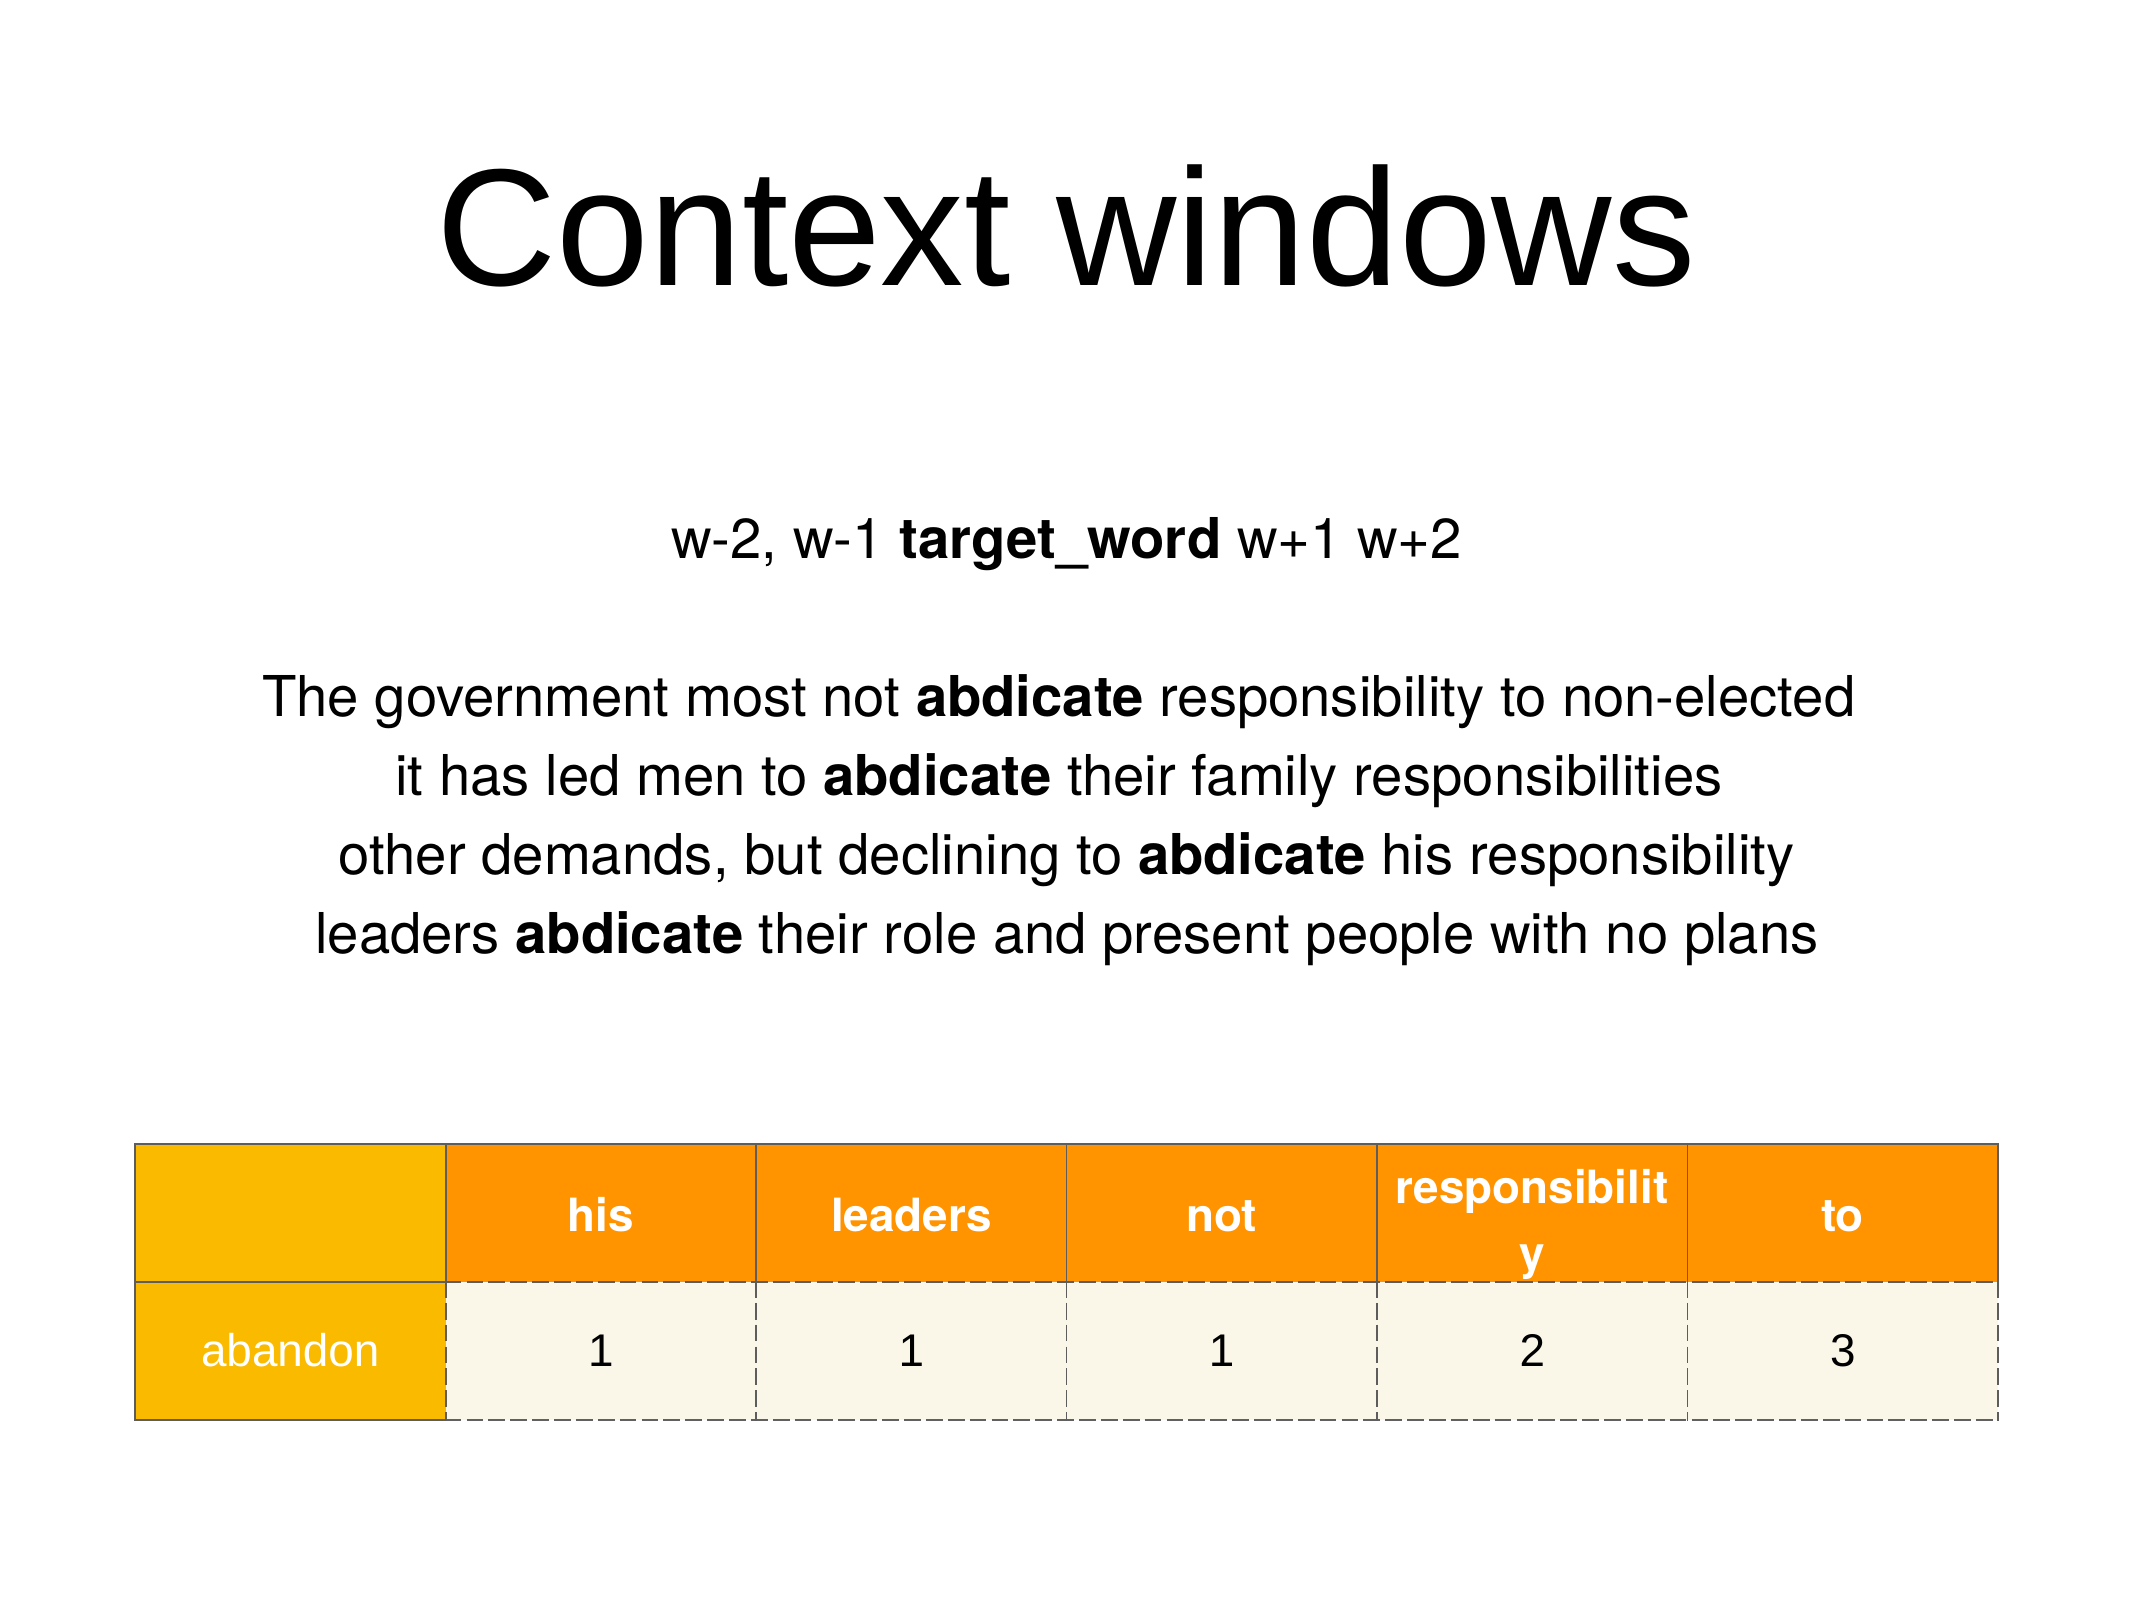

# Context windows
w-2, w-1 target_word w+1 w+2

The government most not abdicate responsibility to non-elected
it has led men to abdicate their family responsibilities
other demands, but declining to abdicate his responsibility
leaders abdicate their role and present people with no plans
|  | his | leaders | not | responsibility | to |
| --- | --- | --- | --- | --- | --- |
| abandon | 1 | 1 | 1 | 2 | 3 |